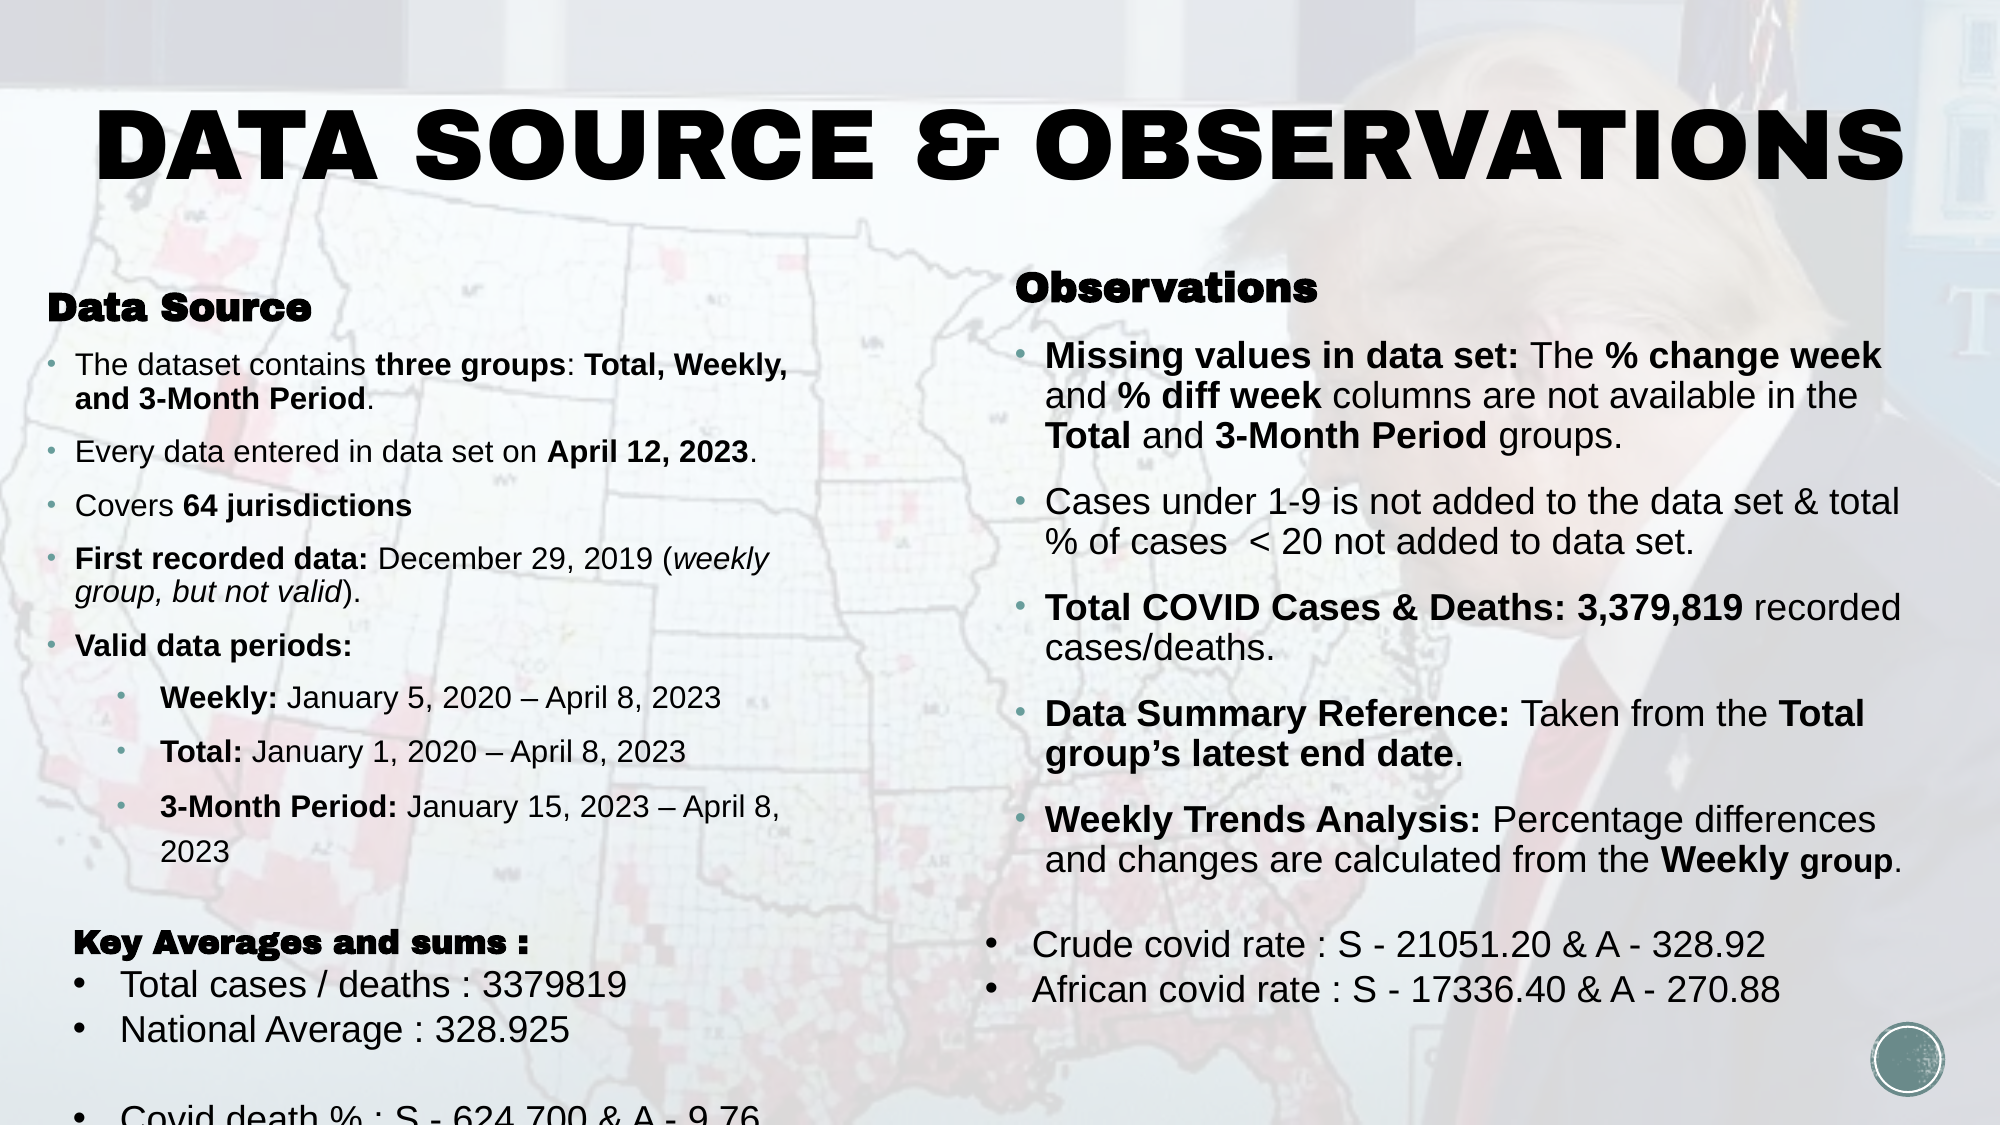

# DATA SOURCE & OBSERVATIONS
Observations
Missing values in data set: The % change week and % diff week columns are not available in the Total and 3-Month Period groups.
Cases under 1-9 is not added to the data set & total % of cases  < 20 not added to data set.
Total COVID Cases & Deaths: 3,379,819 recorded cases/deaths.
Data Summary Reference: Taken from the Total group’s latest end date.
Weekly Trends Analysis: Percentage differences and changes are calculated from the Weekly group.
Data Source
The dataset contains three groups: Total, Weekly, and 3-Month Period.
Every data entered in data set on April 12, 2023.
Covers 64 jurisdictions
First recorded data: December 29, 2019 (weekly group, but not valid).
Valid data periods:
Weekly: January 5, 2020 – April 8, 2023
Total: January 1, 2020 – April 8, 2023
3-Month Period: January 15, 2023 – April 8, 2023

Key Averages and sums :
Total cases / deaths : 3379819
National Average : 328.925

Covid death % : S - 624.700 & A - 9.76
Crude covid rate : S - 21051.20 & A - 328.92
African covid rate : S - 17336.40 & A - 270.88